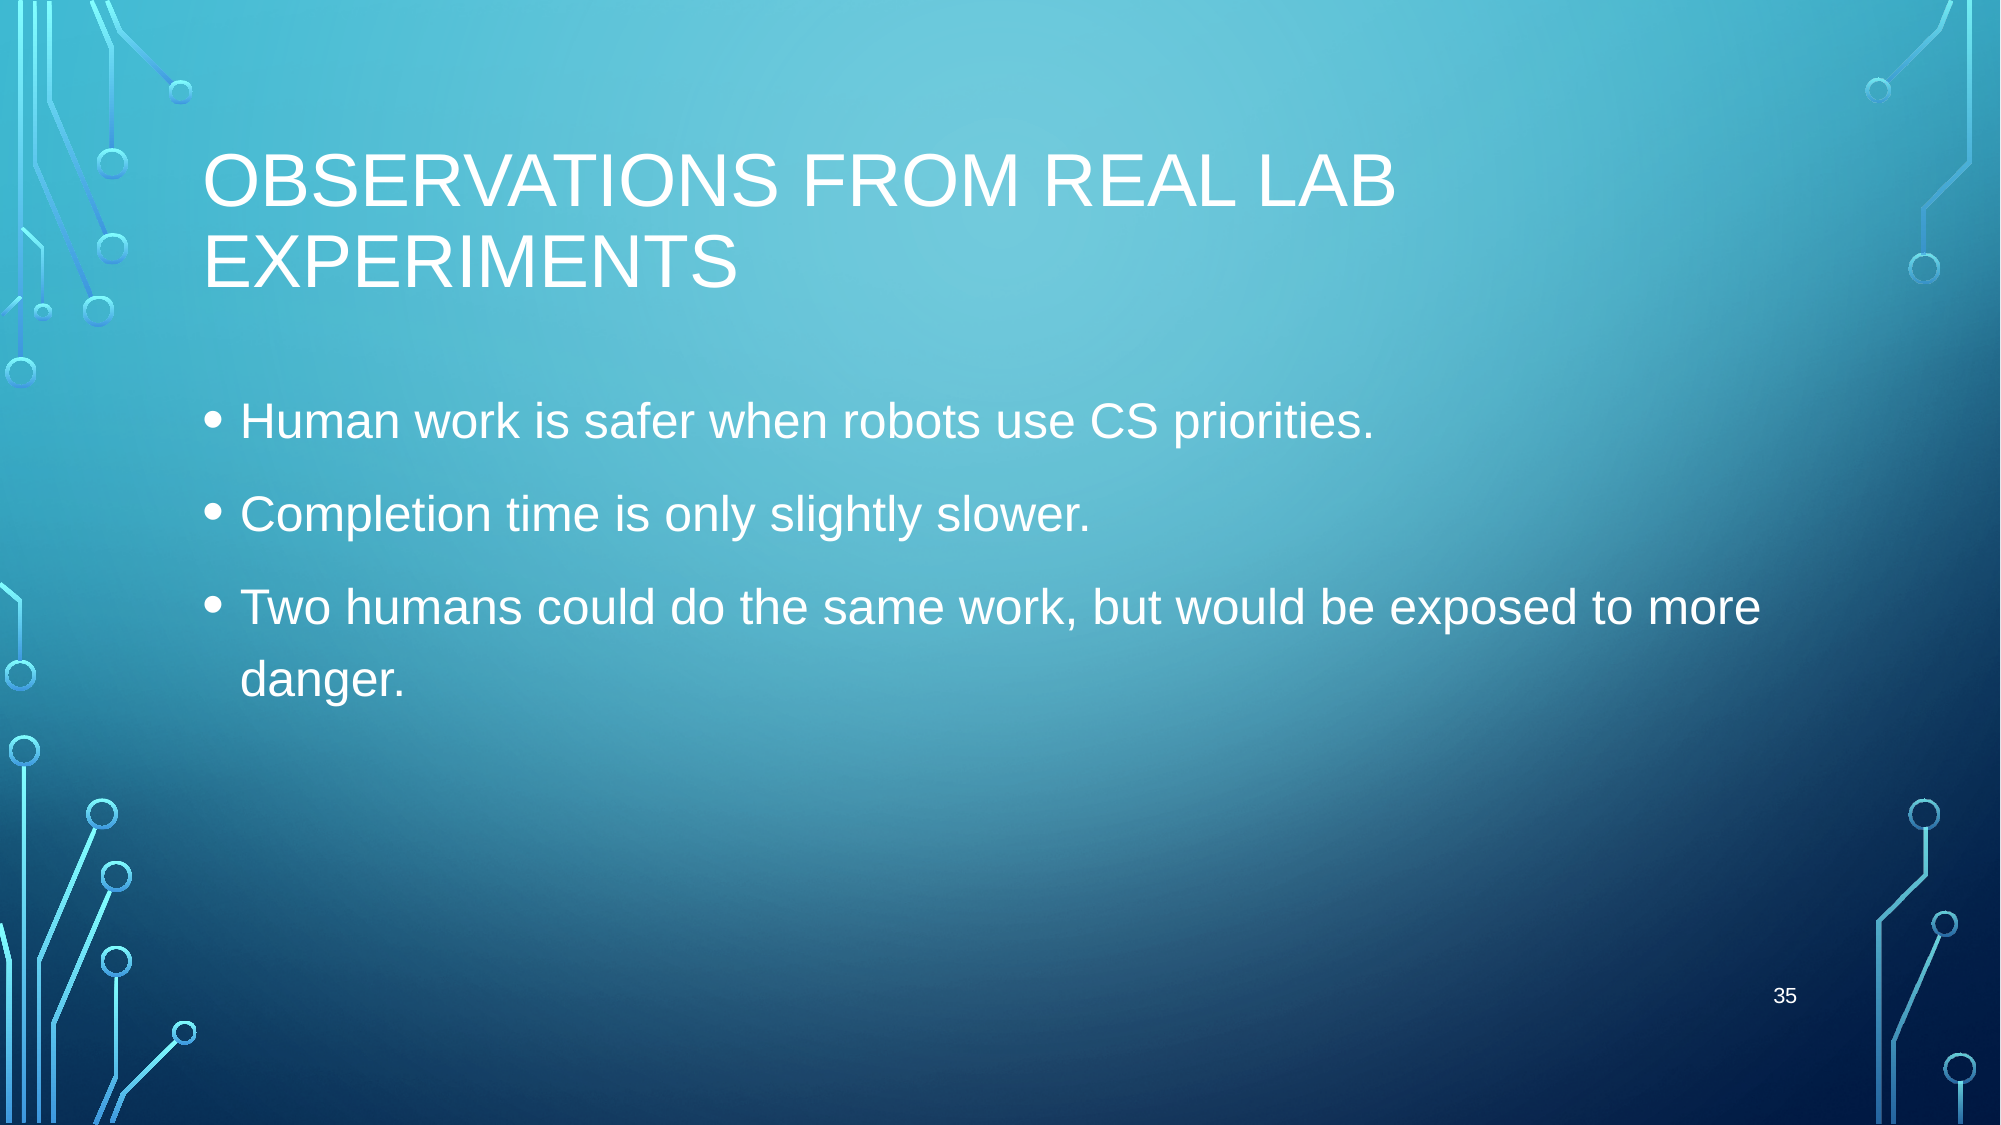

# Observations from real lab experiments
Human work is safer when robots use CS priorities.
Completion time is only slightly slower.
Two humans could do the same work, but would be exposed to more danger.
35